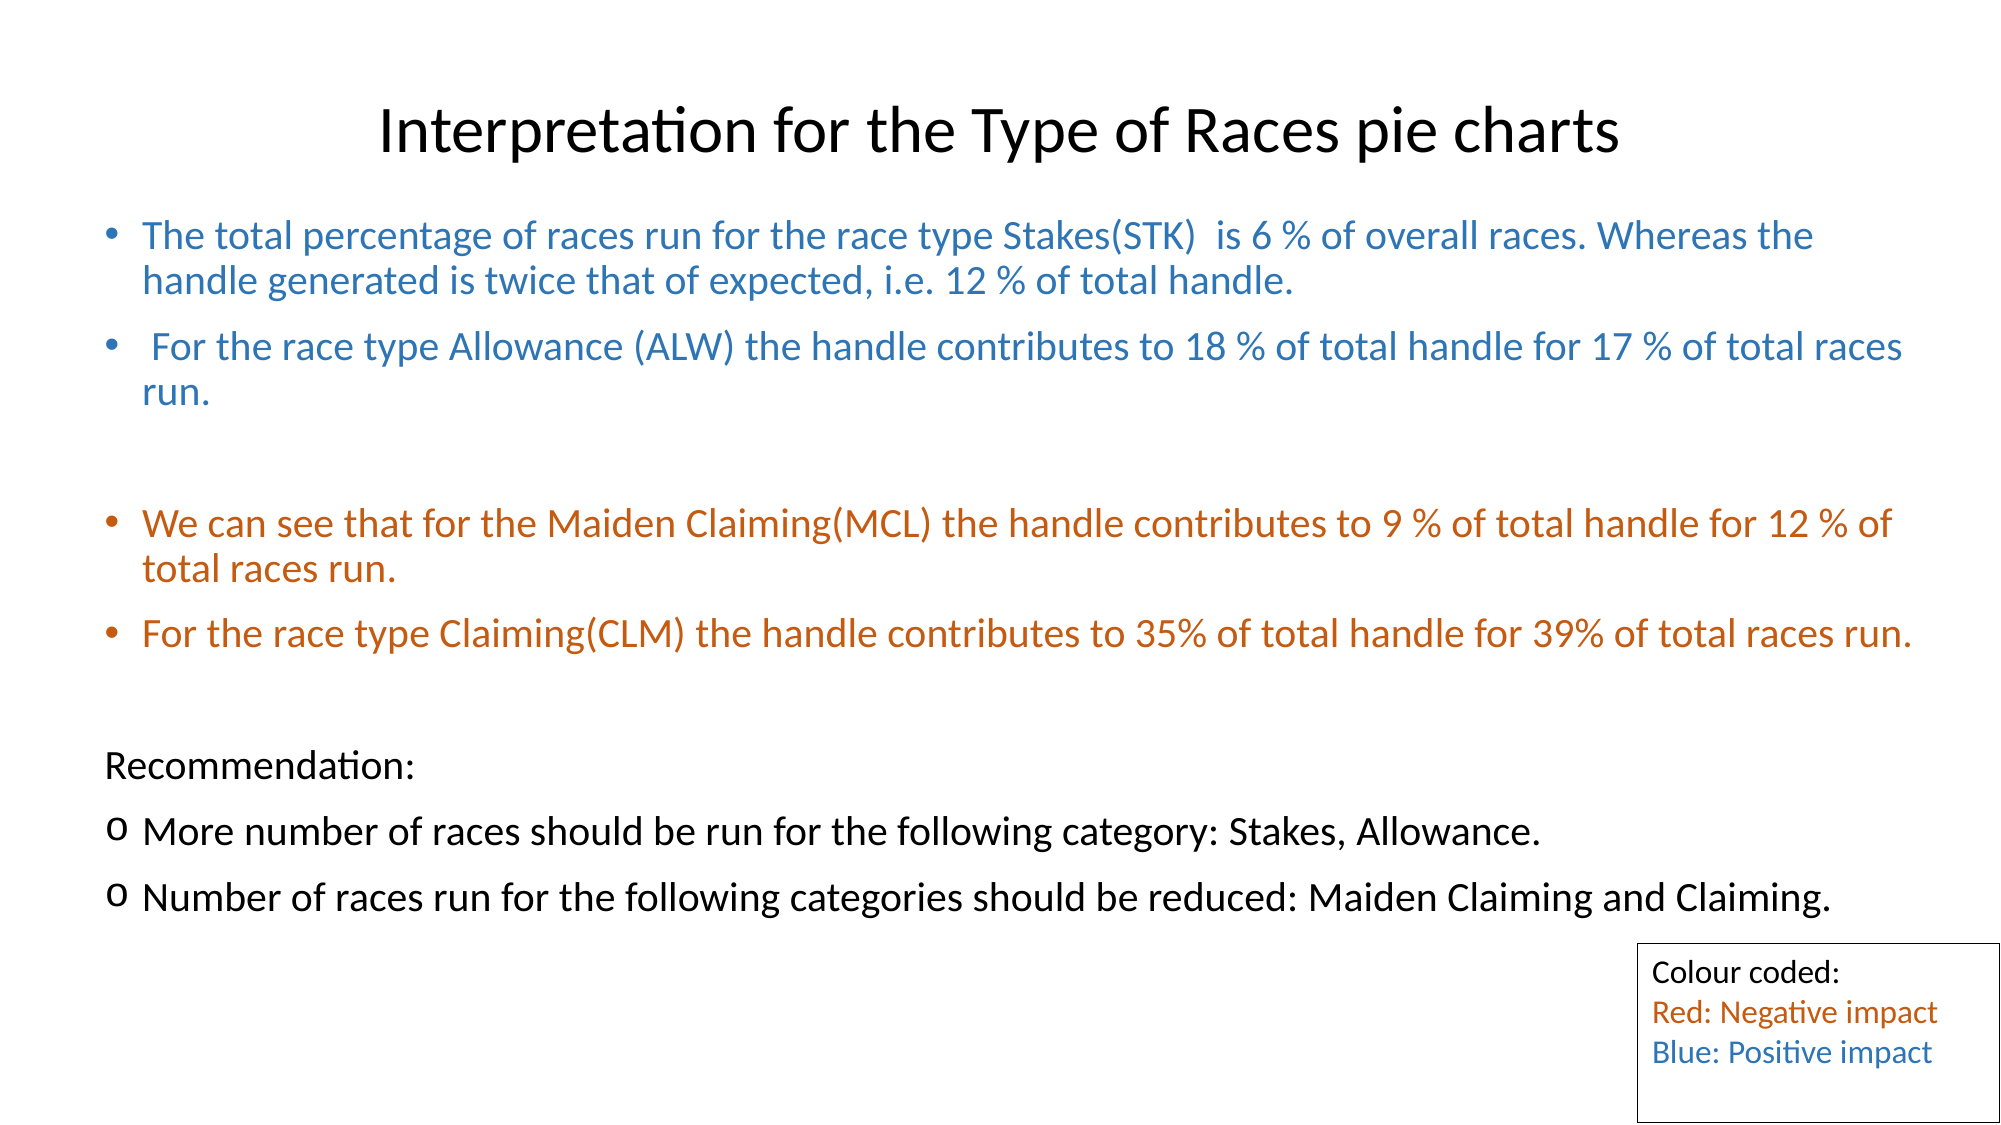

# Interpretation for the Type of Races pie charts
The total percentage of races run for the race type Stakes(STK)  is 6 % of overall races. Whereas the handle generated is twice that of expected, i.e. 12 % of total handle.
 For the race type Allowance (ALW) the handle contributes to 18 % of total handle for 17 % of total races run.

We can see that for the Maiden Claiming(MCL) the handle contributes to 9 % of total handle for 12 % of total races run.
For the race type Claiming(CLM) the handle contributes to 35% of total handle for 39% of total races run.

Recommendation:
More number of races should be run for the following category: Stakes, Allowance.
Number of races run for the following categories should be reduced: Maiden Claiming and Claiming.

Colour coded:
Red: Negative impact
Blue: Positive impact